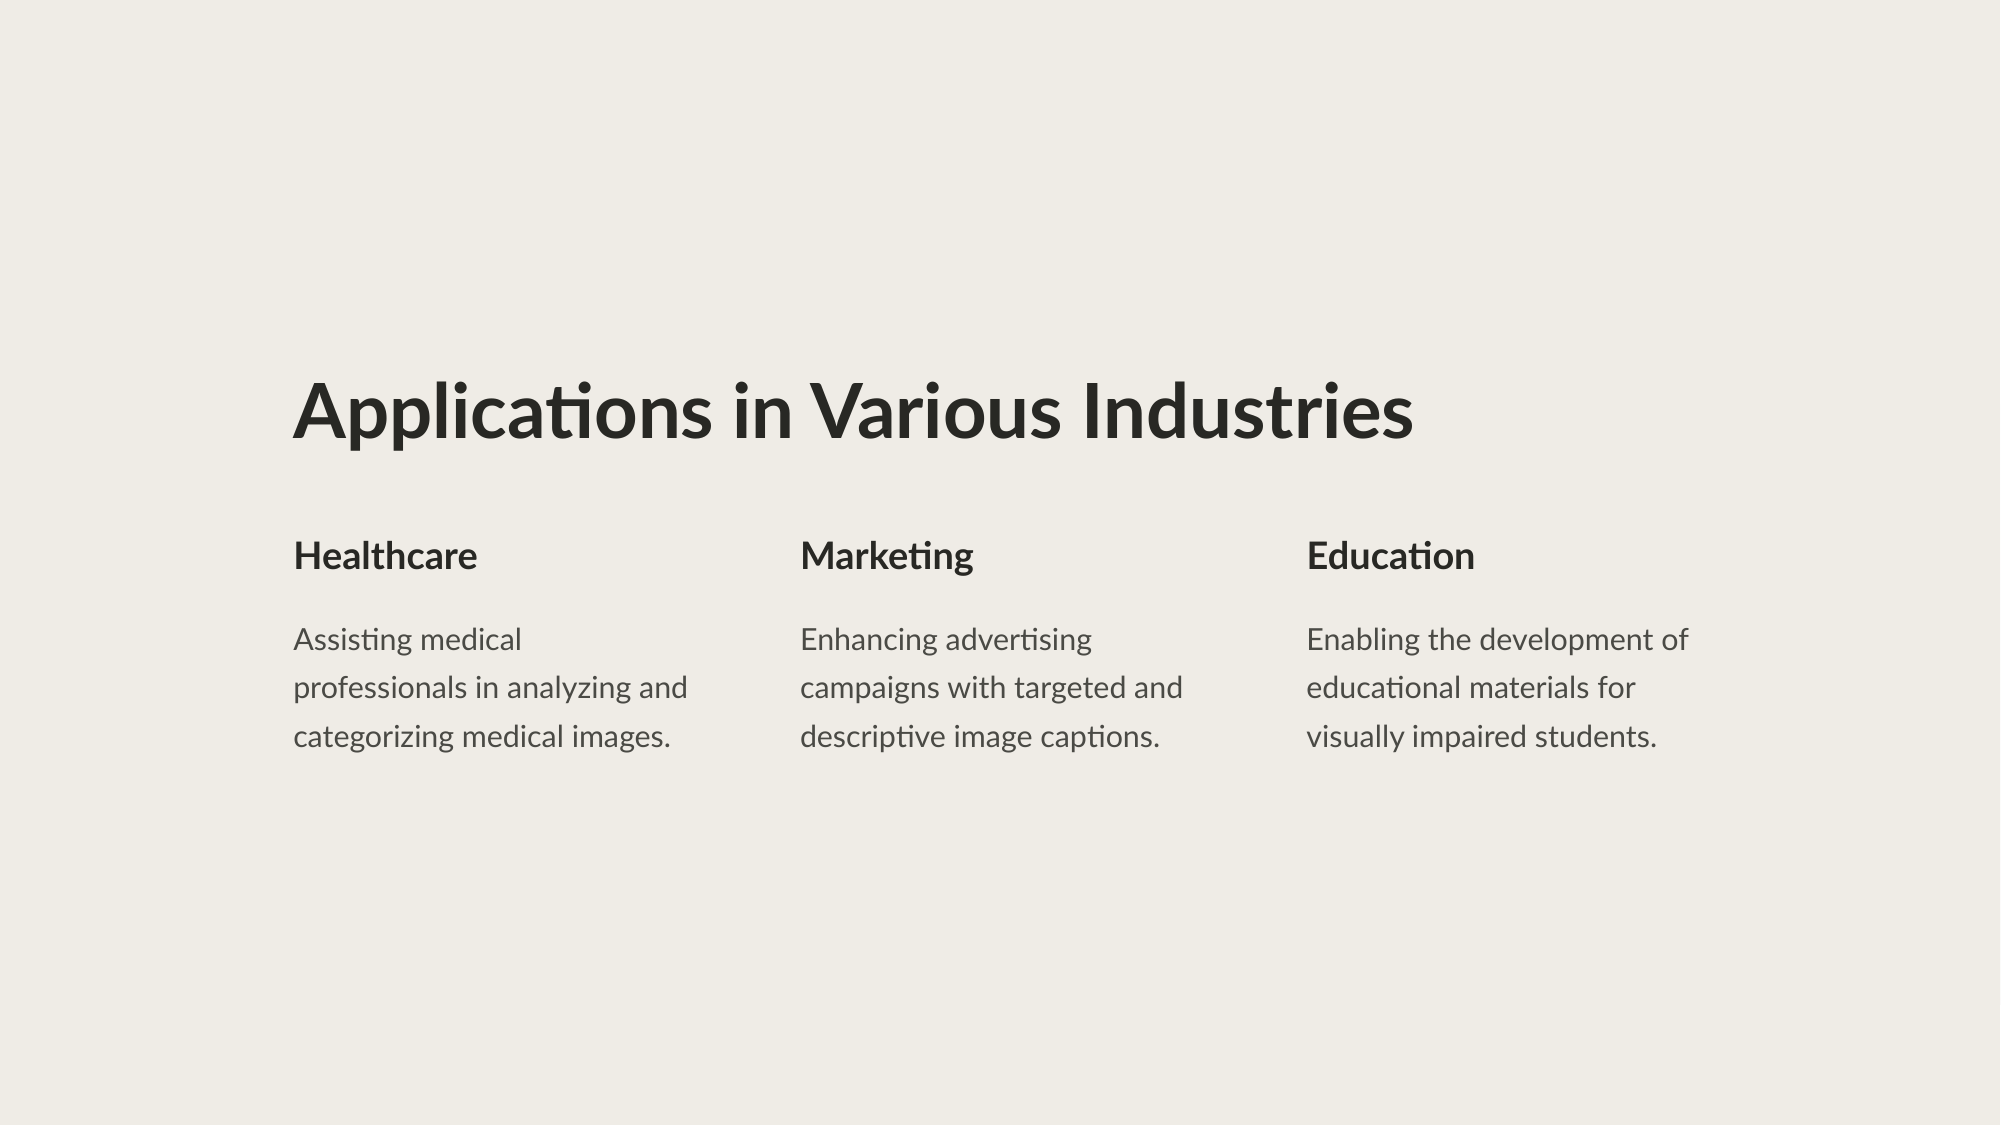

Applications in Various Industries
Healthcare
Marketing
Education
Assisting medical professionals in analyzing and categorizing medical images.
Enhancing advertising campaigns with targeted and descriptive image captions.
Enabling the development of educational materials for visually impaired students.